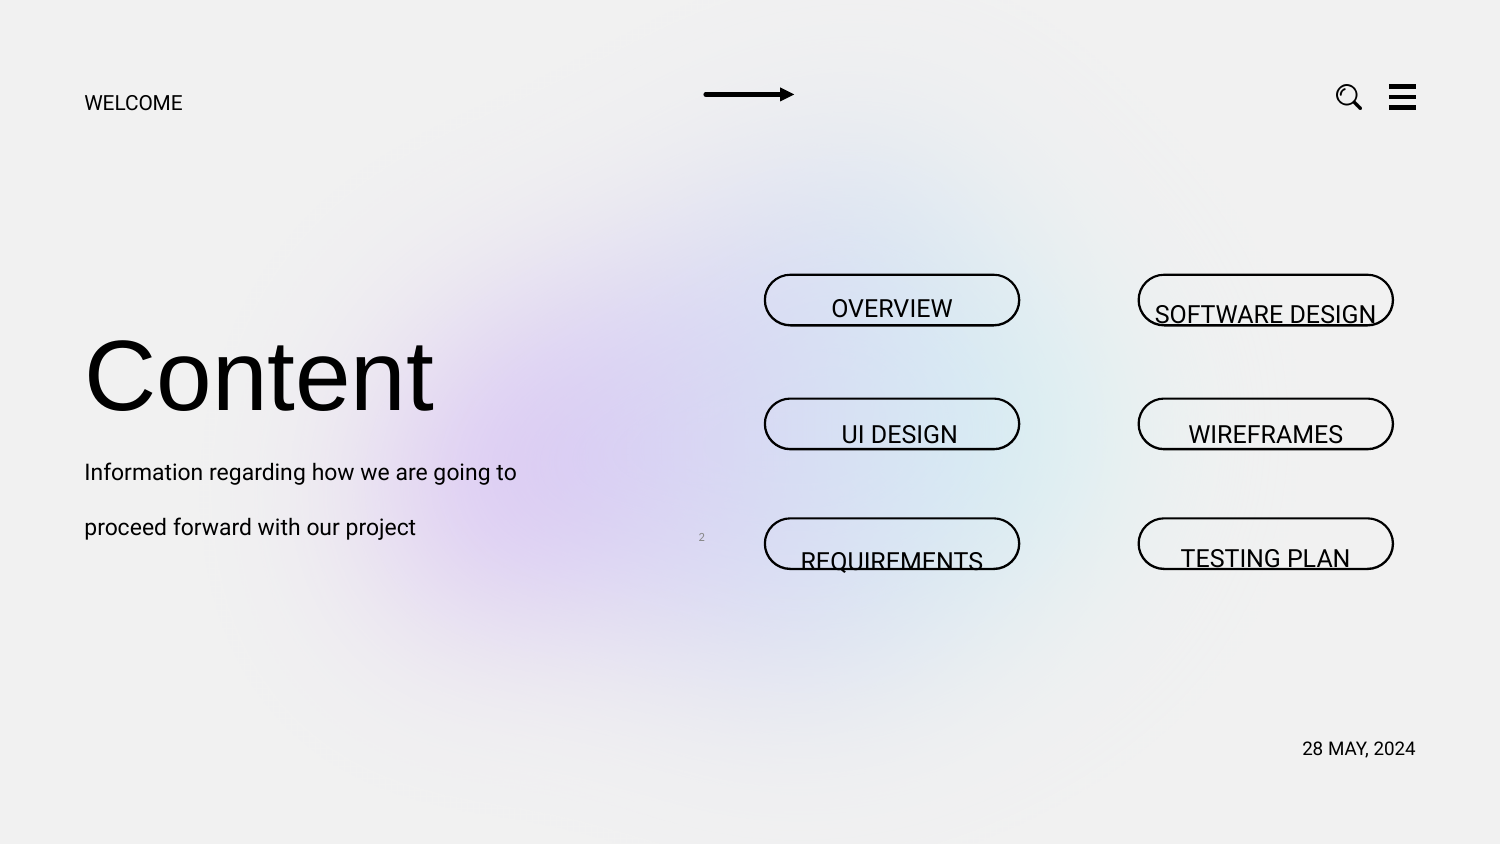

WELCOME

Content

OVERVIEW
SOFTWARE DESIGN

WIREFRAMES
UI DESIGN
Information regarding how we are going to proceed forward with our project

2
TESTING PLAN
REQUIREMENTS
28 MAY, 2024